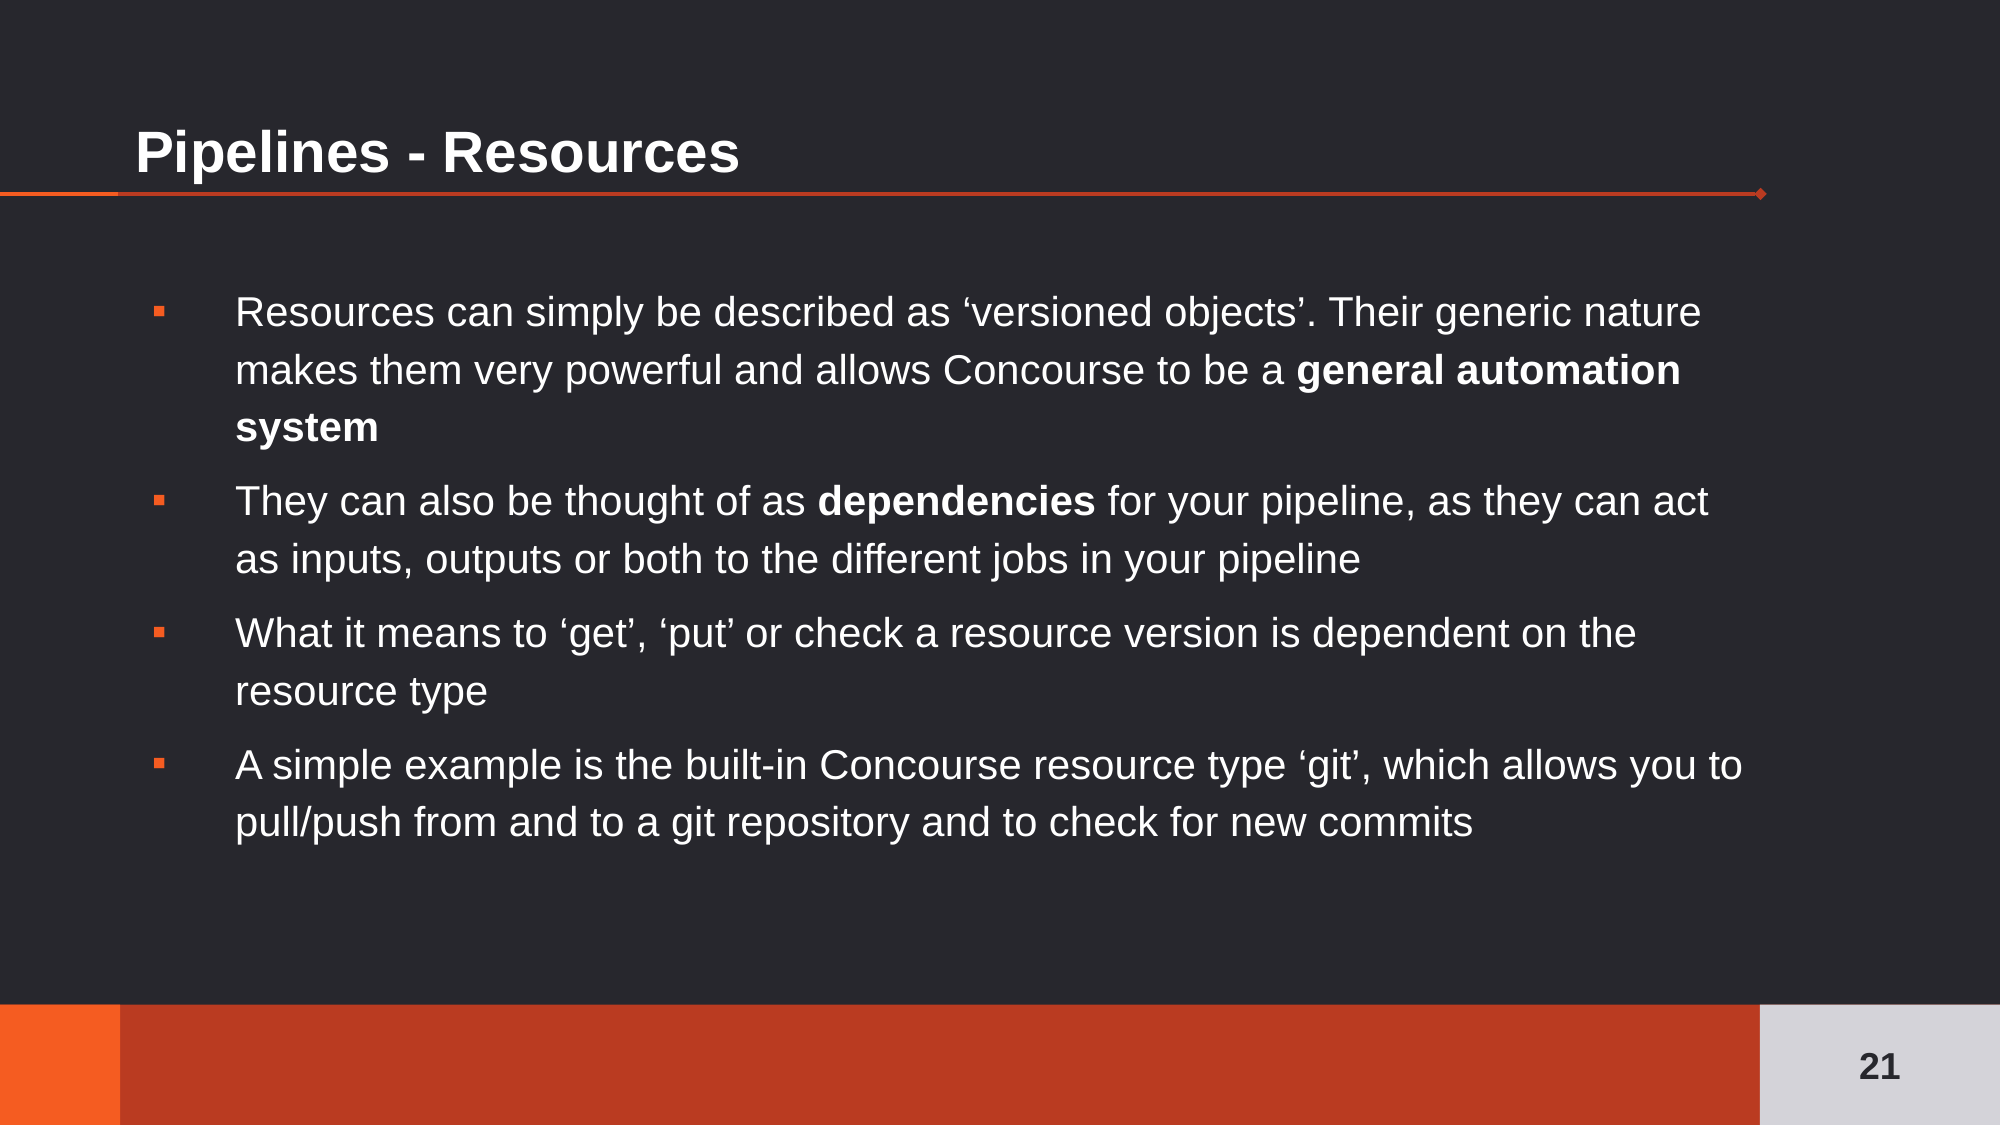

# Pipelines - Resources
Resources can simply be described as ‘versioned objects’. Their generic nature makes them very powerful and allows Concourse to be a general automation system
They can also be thought of as dependencies for your pipeline, as they can act as inputs, outputs or both to the different jobs in your pipeline
What it means to ‘get’, ‘put’ or check a resource version is dependent on the
resource type
A simple example is the built-in Concourse resource type ‘git’, which allows you to pull/push from and to a git repository and to check for new commits
21